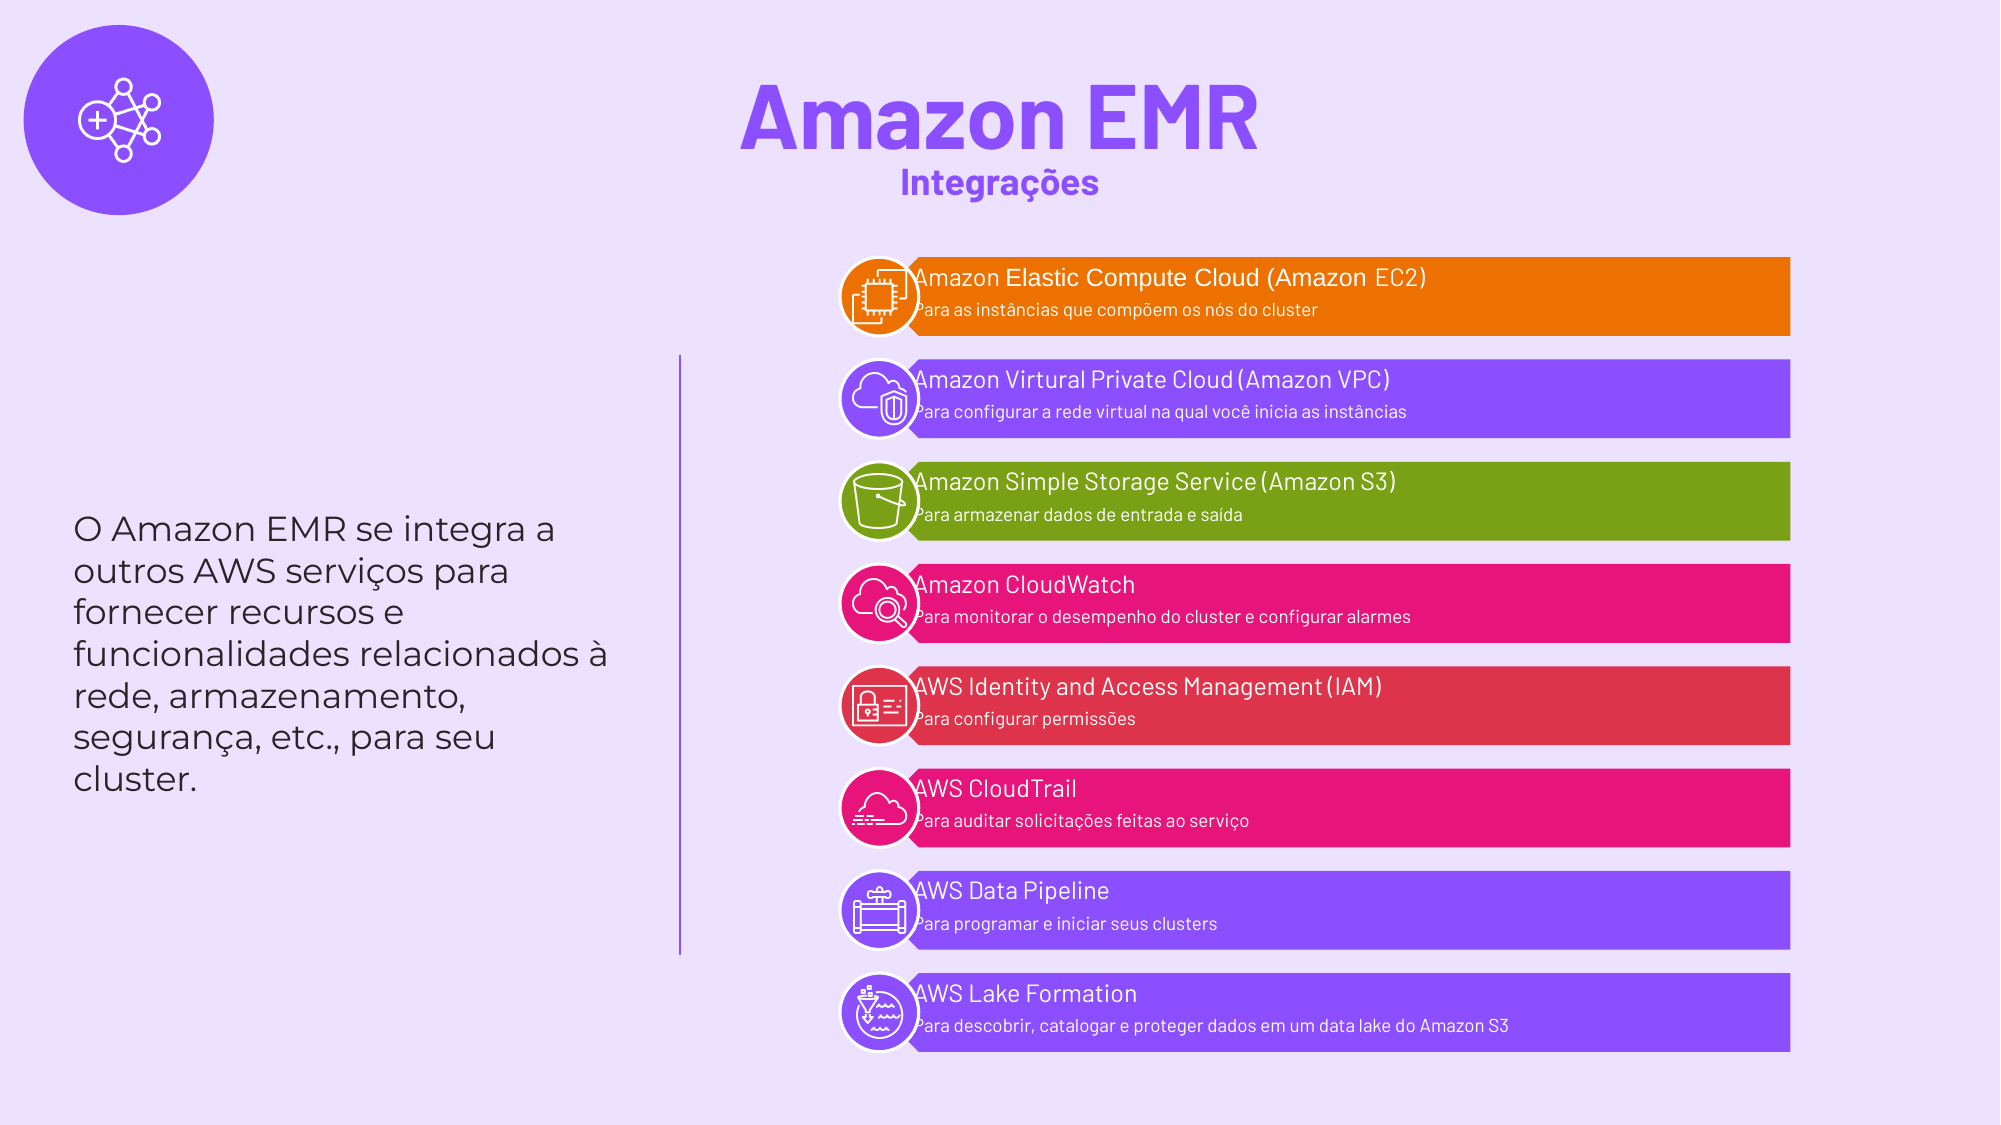

# Amazon EMR

Integrações
Amazon Elastic Compute Cloud (Amazon EC2)
Para as instâncias que compõem os nós do cluster
Amazon Virtural Private Cloud (Amazon VPC)
Para configurar a rede virtual na qual você inicia as instâncias
Amazon Simple Storage Service (Amazon S3)
Para armazenar dados de entrada e saída
Amazon CloudWatch
Para monitorar o desempenho do cluster e configurar alarmes
AWS Identity and Access Management (IAM)
Para configurar permissões
AWS CloudTrail
Para auditar solicitações feitas ao serviço
AWS Data Pipeline
Para programar e iniciar seus clusters
AWS Lake Formation
Para descobrir, catalogar e proteger dados em um data lake do Amazon S3
O Amazon EMR se integra a outros AWS serviços para fornecer recursos e funcionalidades relacionados à rede, armazenamento, segurança, etc., para seu cluster.